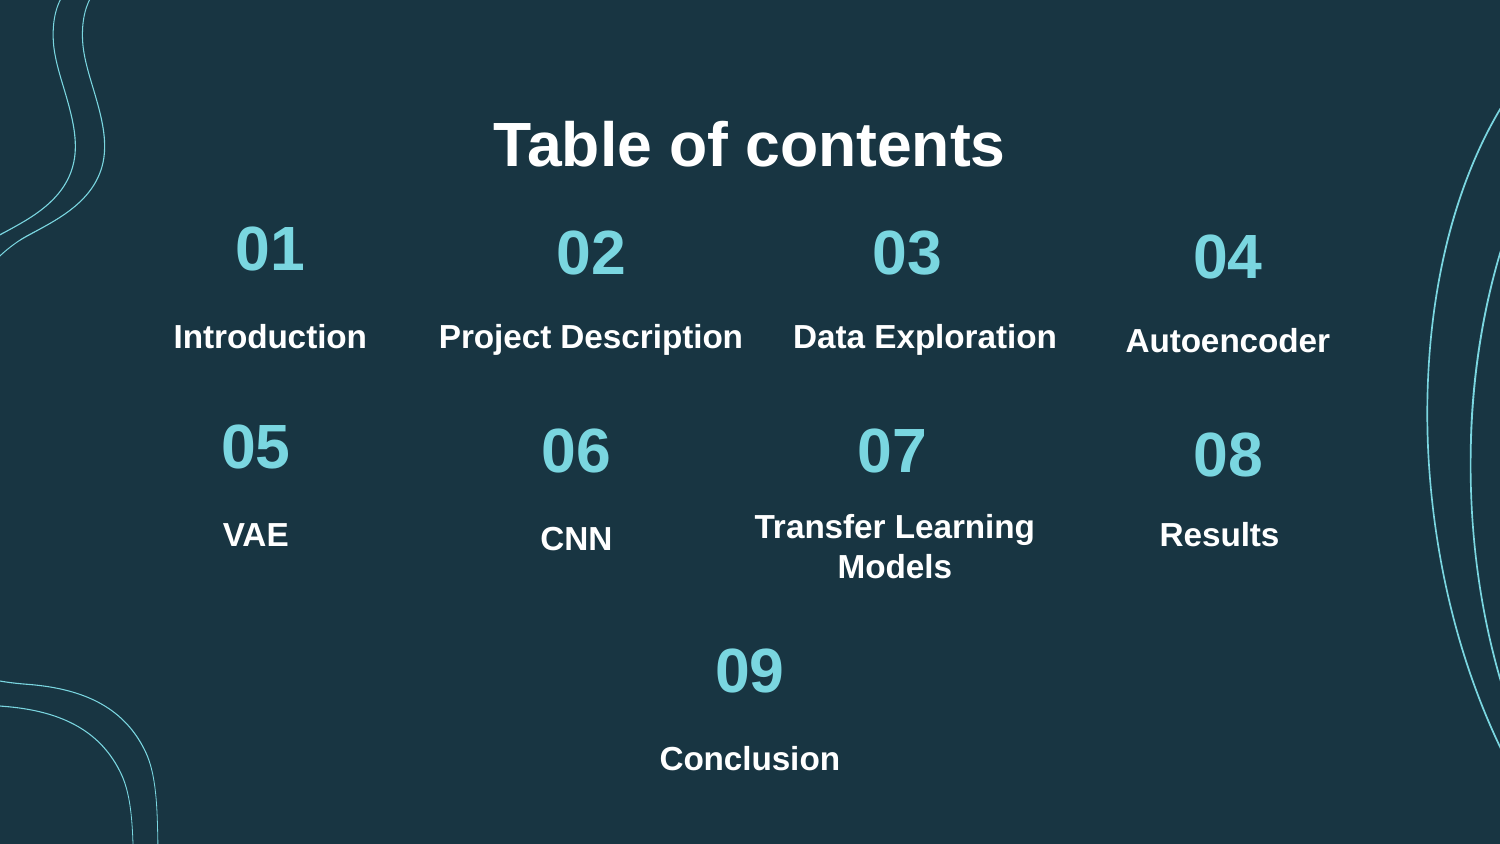

# Table of contents
01
02
03
04
Introduction
Data Exploration
Project Description
Autoencoder
05
07
06
08
VAE
Transfer Learning Models
CNN
Results
09
Conclusion